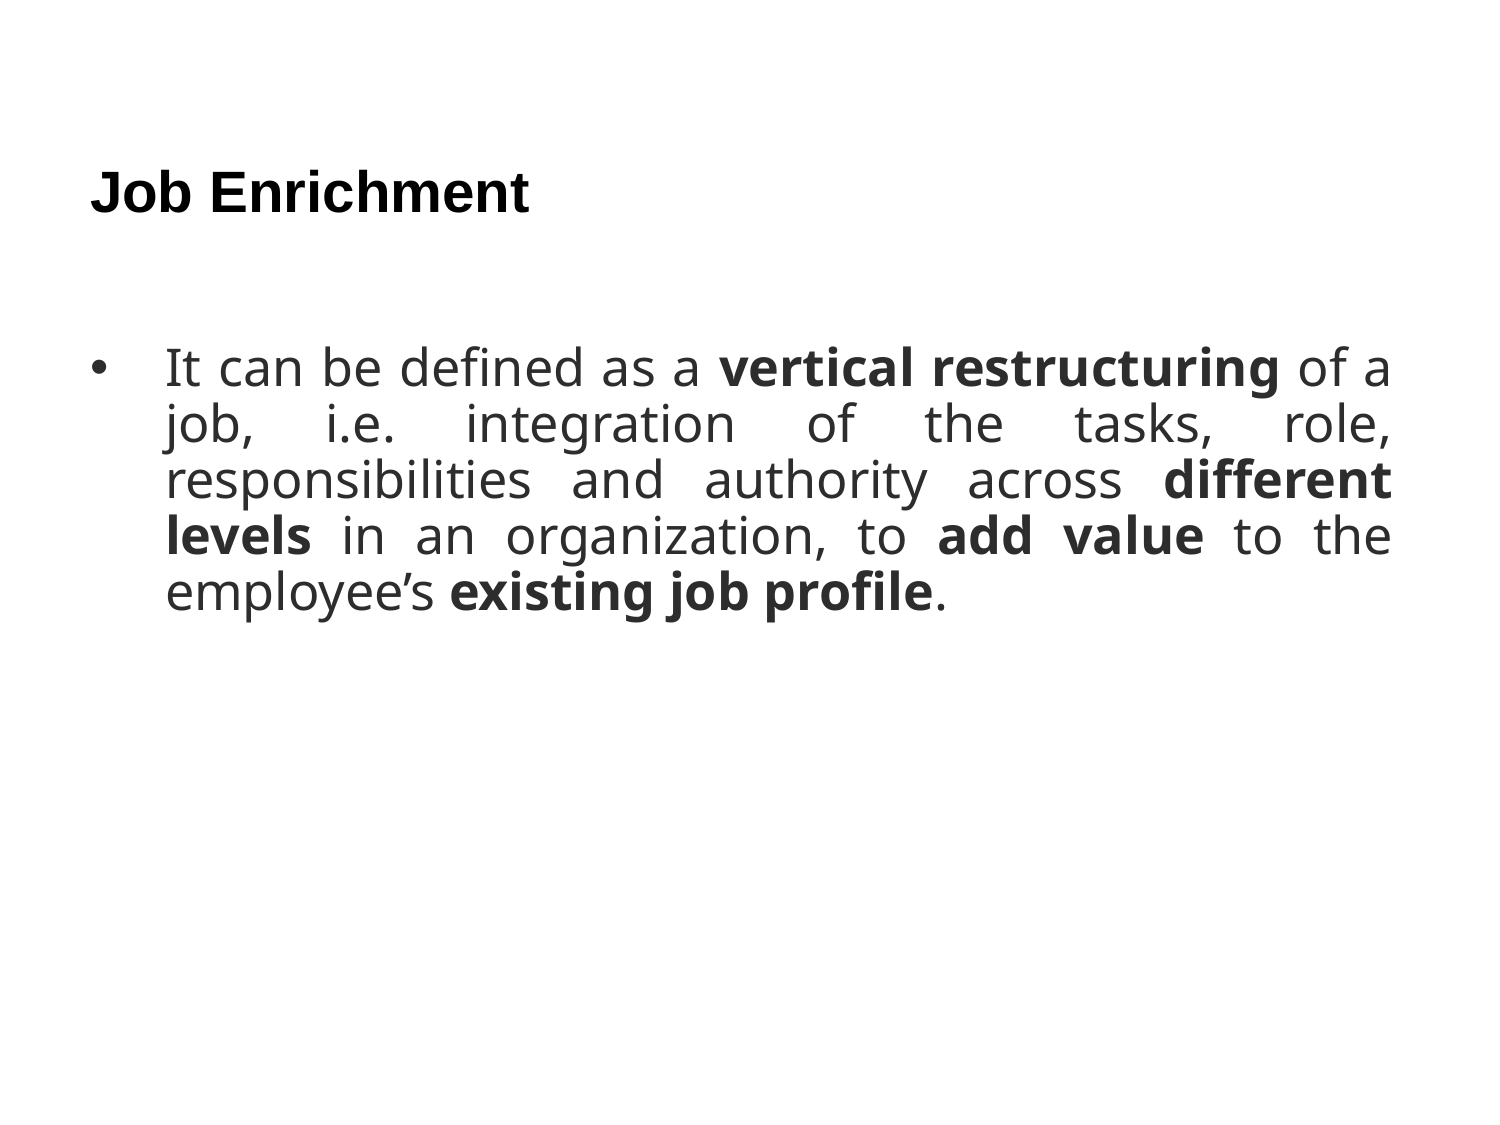

Job Enrichment

It can be defined as a vertical restructuring of a job, i.e. integration of the tasks, role, responsibilities and authority across different levels in an organization, to add value to the employee’s existing job profile.